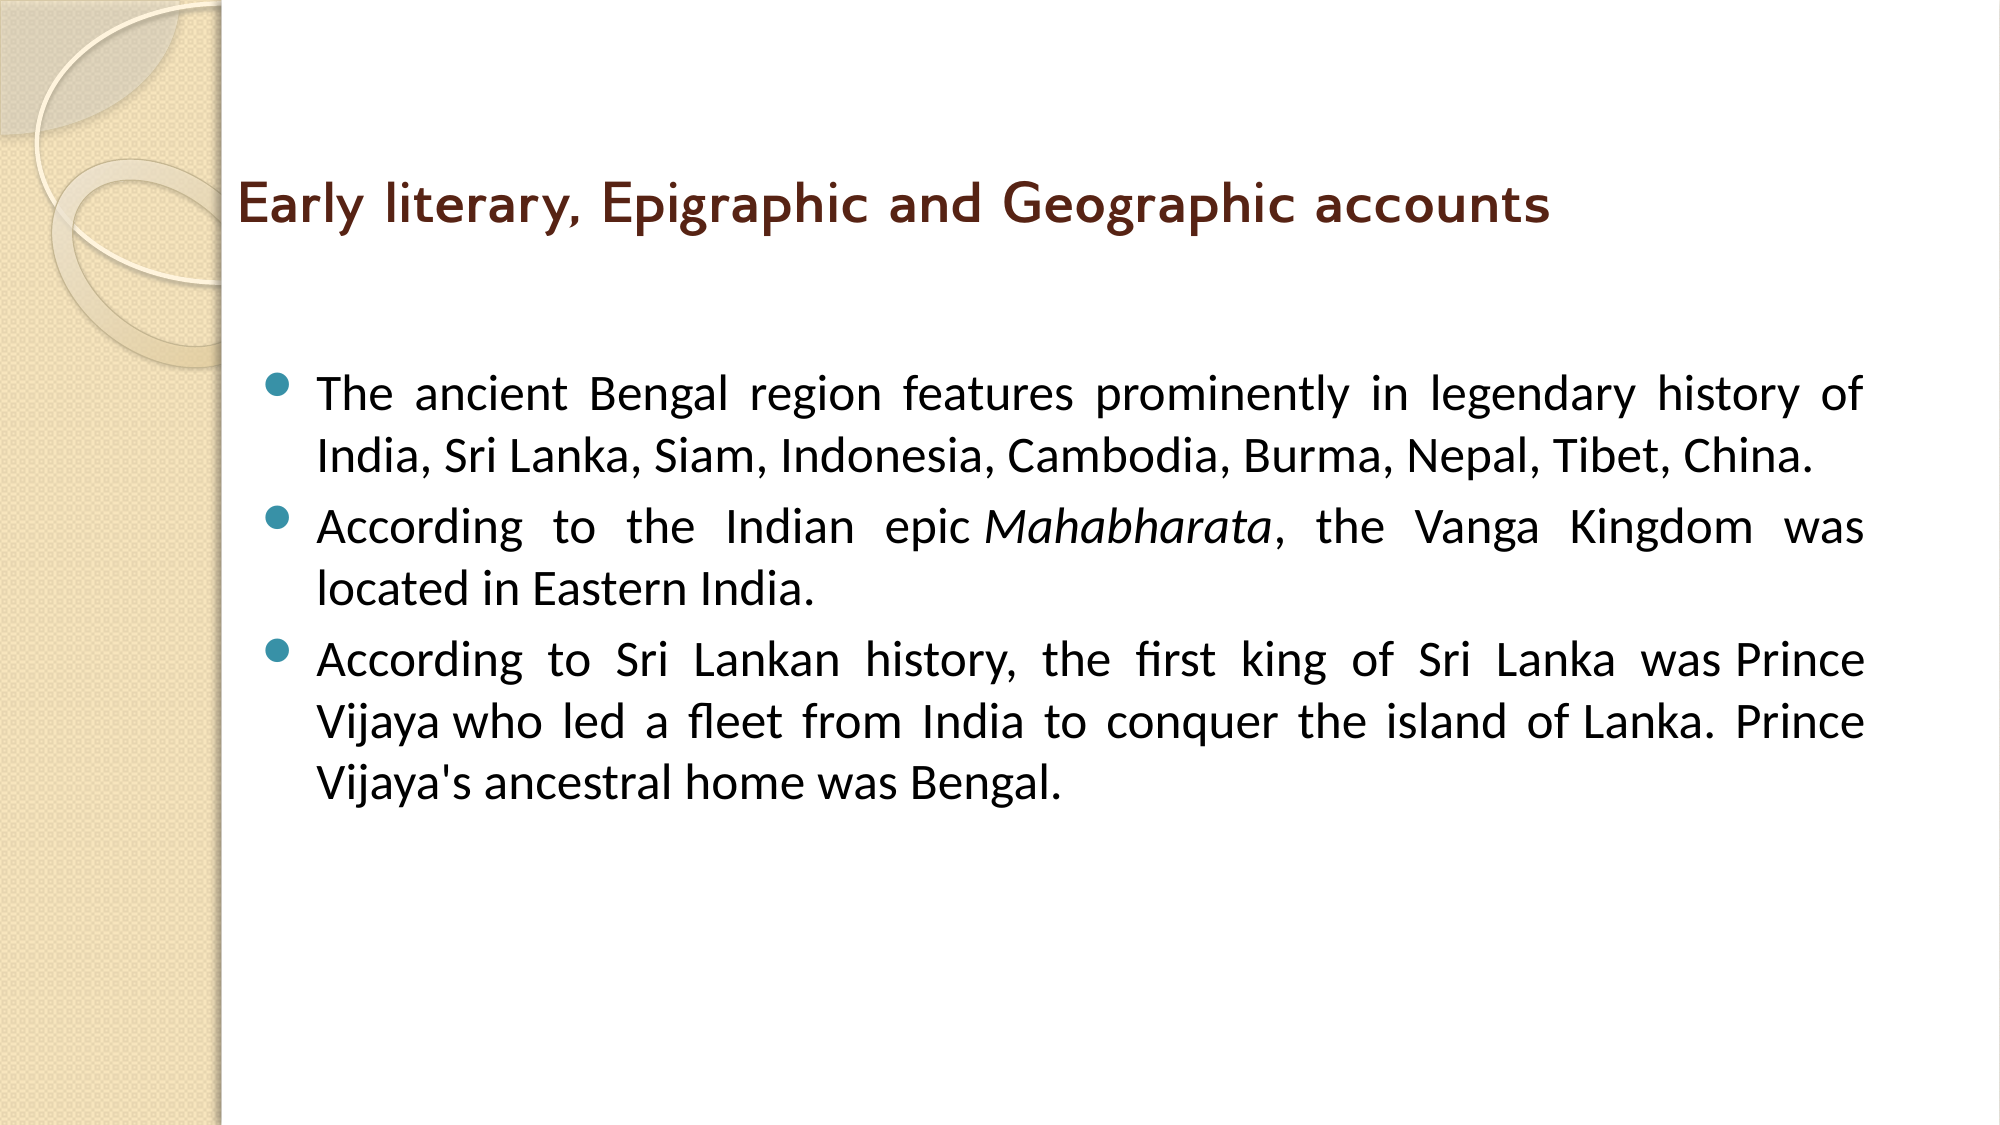

# Early literary, Epigraphic and Geographic accounts
The ancient Bengal region features prominently in legendary history of India, Sri Lanka, Siam, Indonesia, Cambodia, Burma, Nepal, Tibet, China.
According to the Indian epic Mahabharata, the Vanga Kingdom was located in Eastern India.
According to Sri Lankan history, the first king of Sri Lanka was Prince Vijaya who led a fleet from India to conquer the island of Lanka. Prince Vijaya's ancestral home was Bengal.